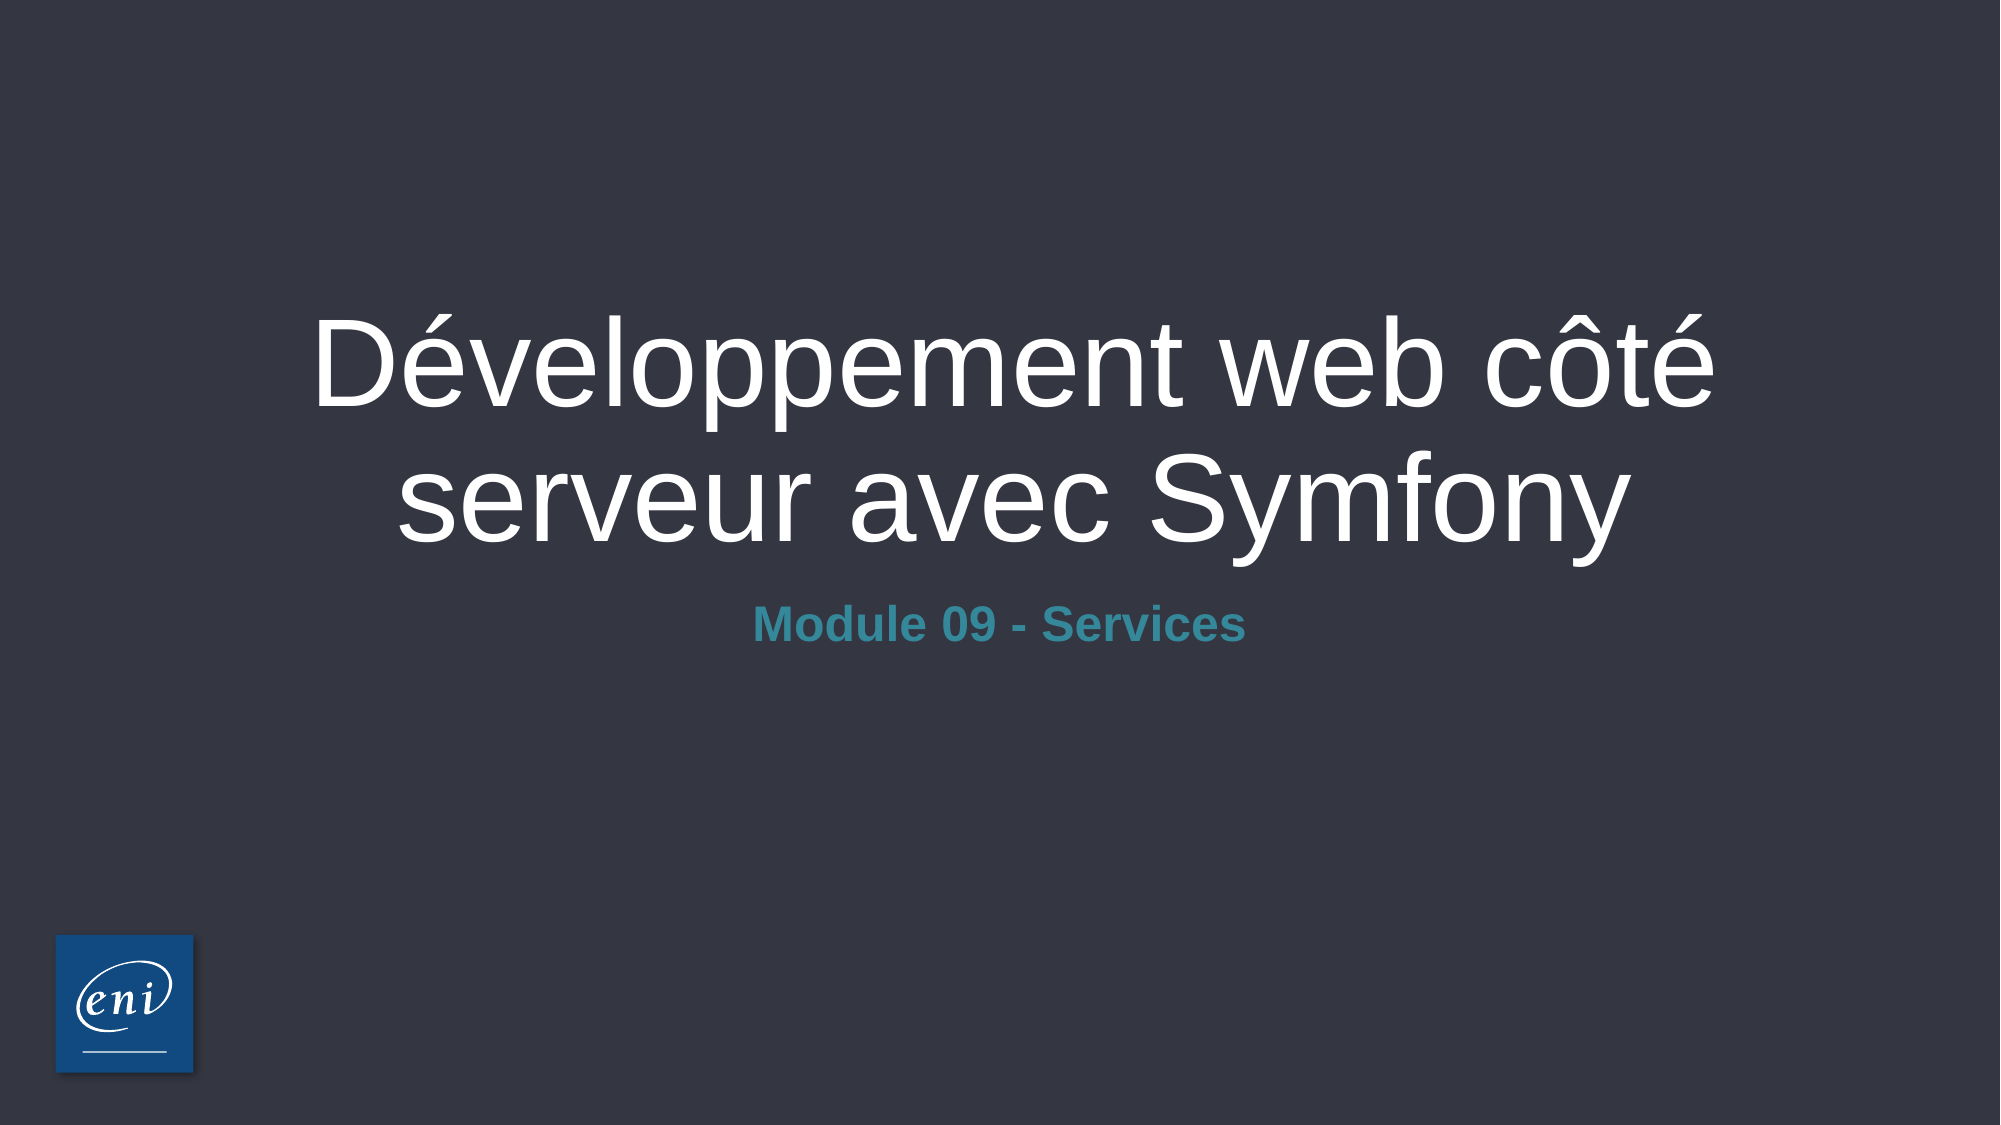

# Développement web côté serveur avec Symfony
Module 09 - Services